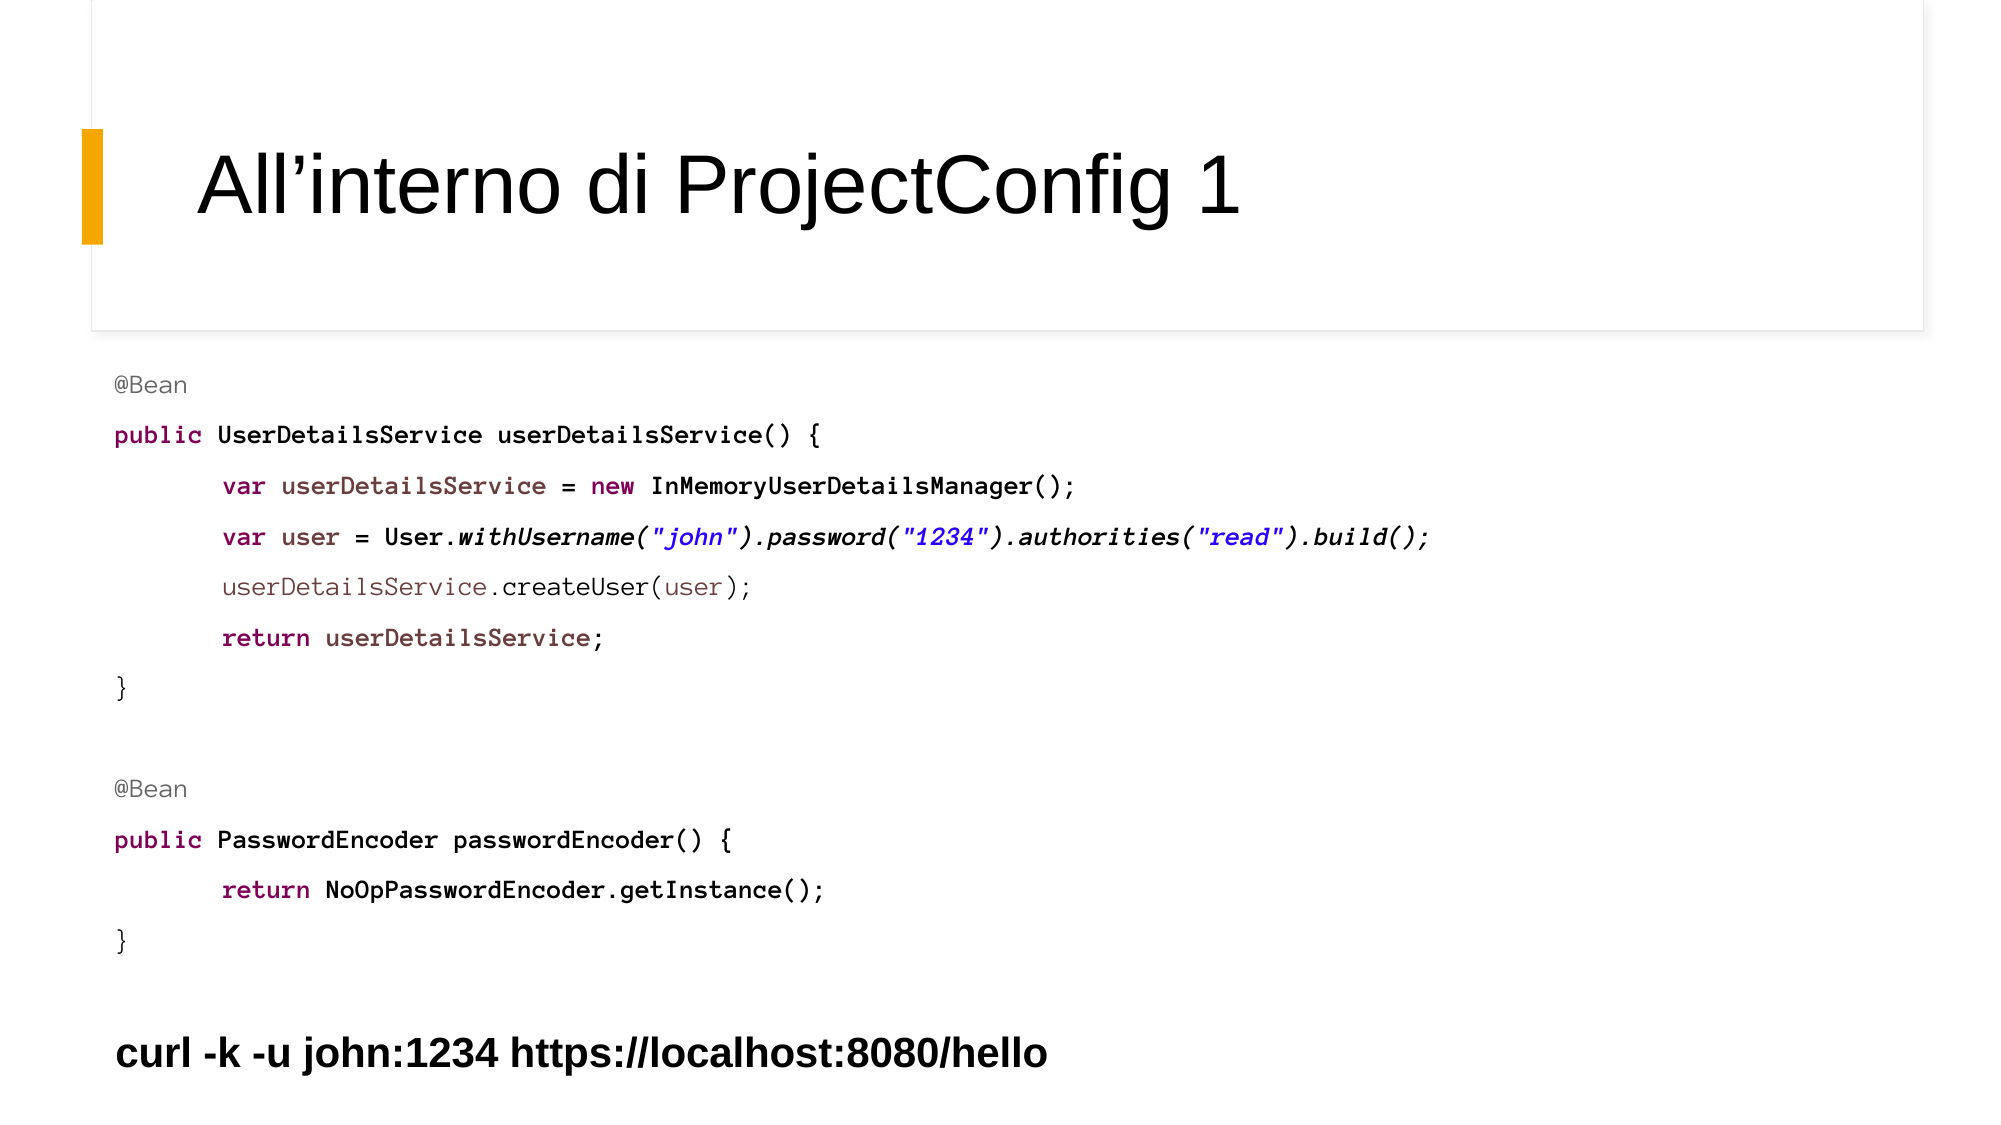

# All’interno di ProjectConfig 1
@Bean
public UserDetailsService userDetailsService() {
	var userDetailsService = new InMemoryUserDetailsManager();
	var user = User.withUsername("john").password("1234").authorities("read").build();
	userDetailsService.createUser(user);
	return userDetailsService;
}

@Bean
public PasswordEncoder passwordEncoder() {
	return NoOpPasswordEncoder.getInstance();
}

curl -k -u john:1234 https://localhost:8080/hello